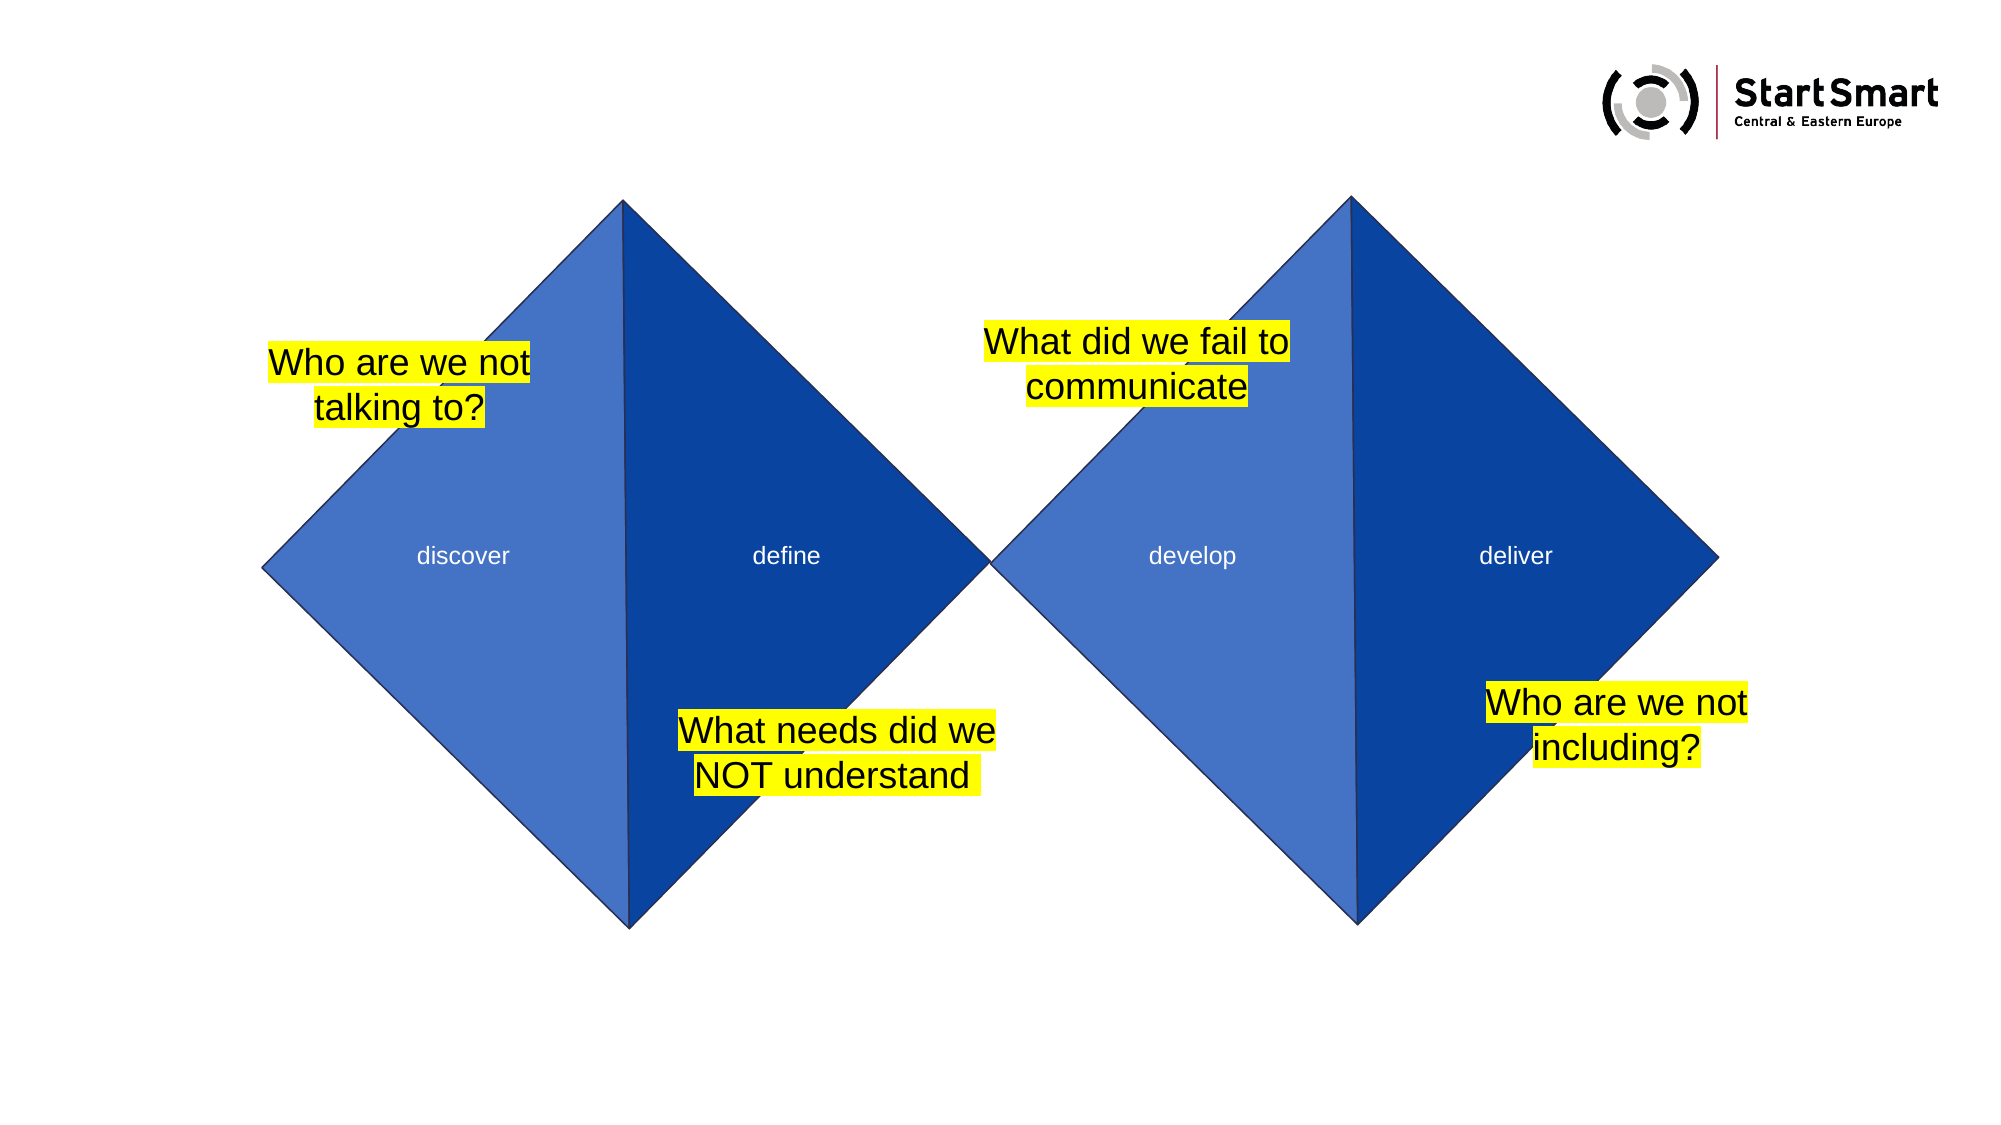

What did we fail to communicate

develop
deliver
discover
define
Who are we not talking to?
Who are we not including?
What needs did we NOT understand